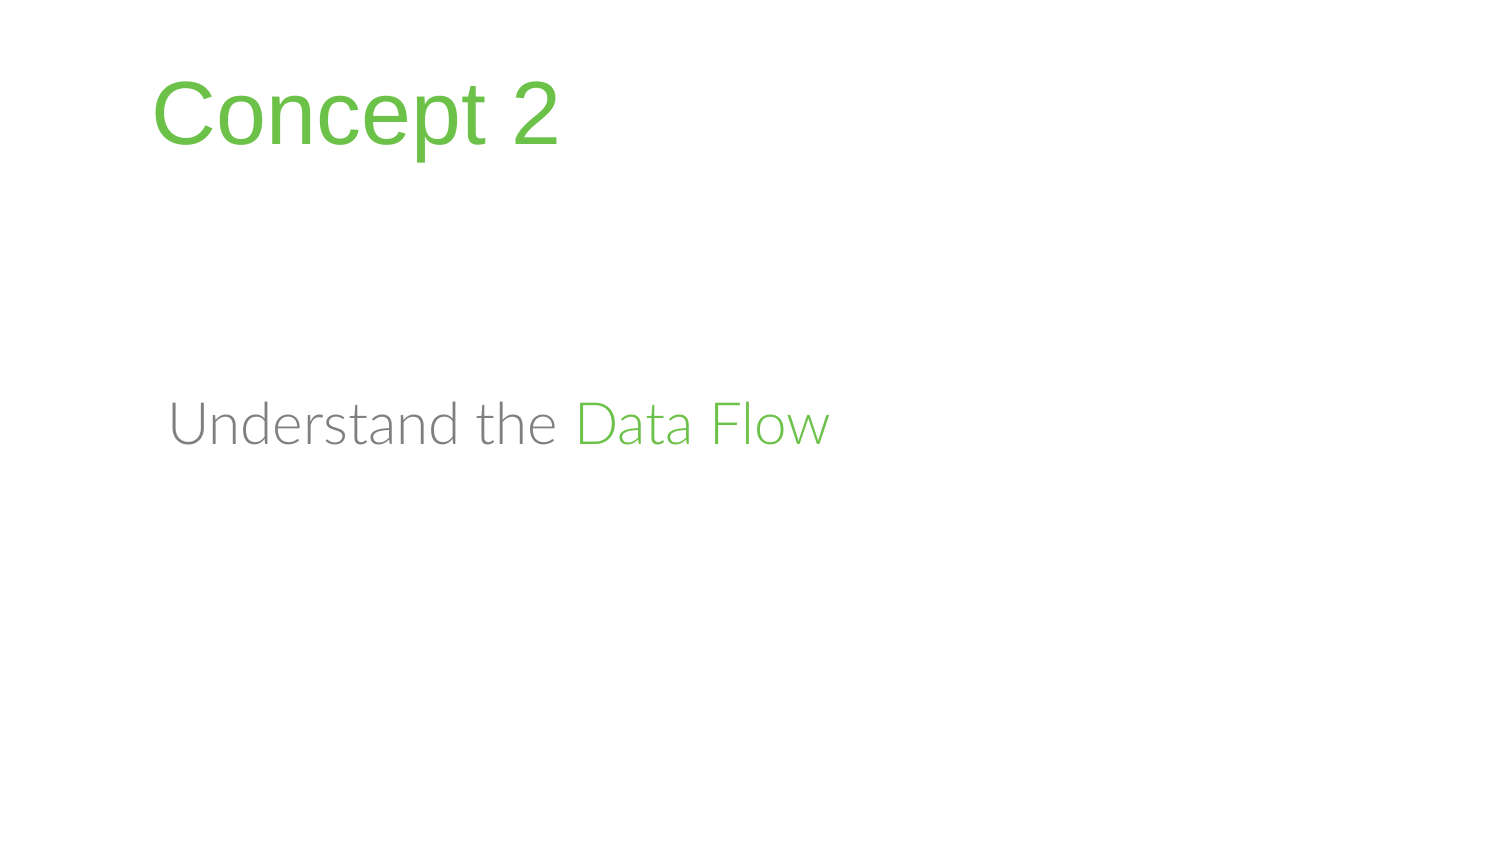

# Concept 2
Understand the Data Flow